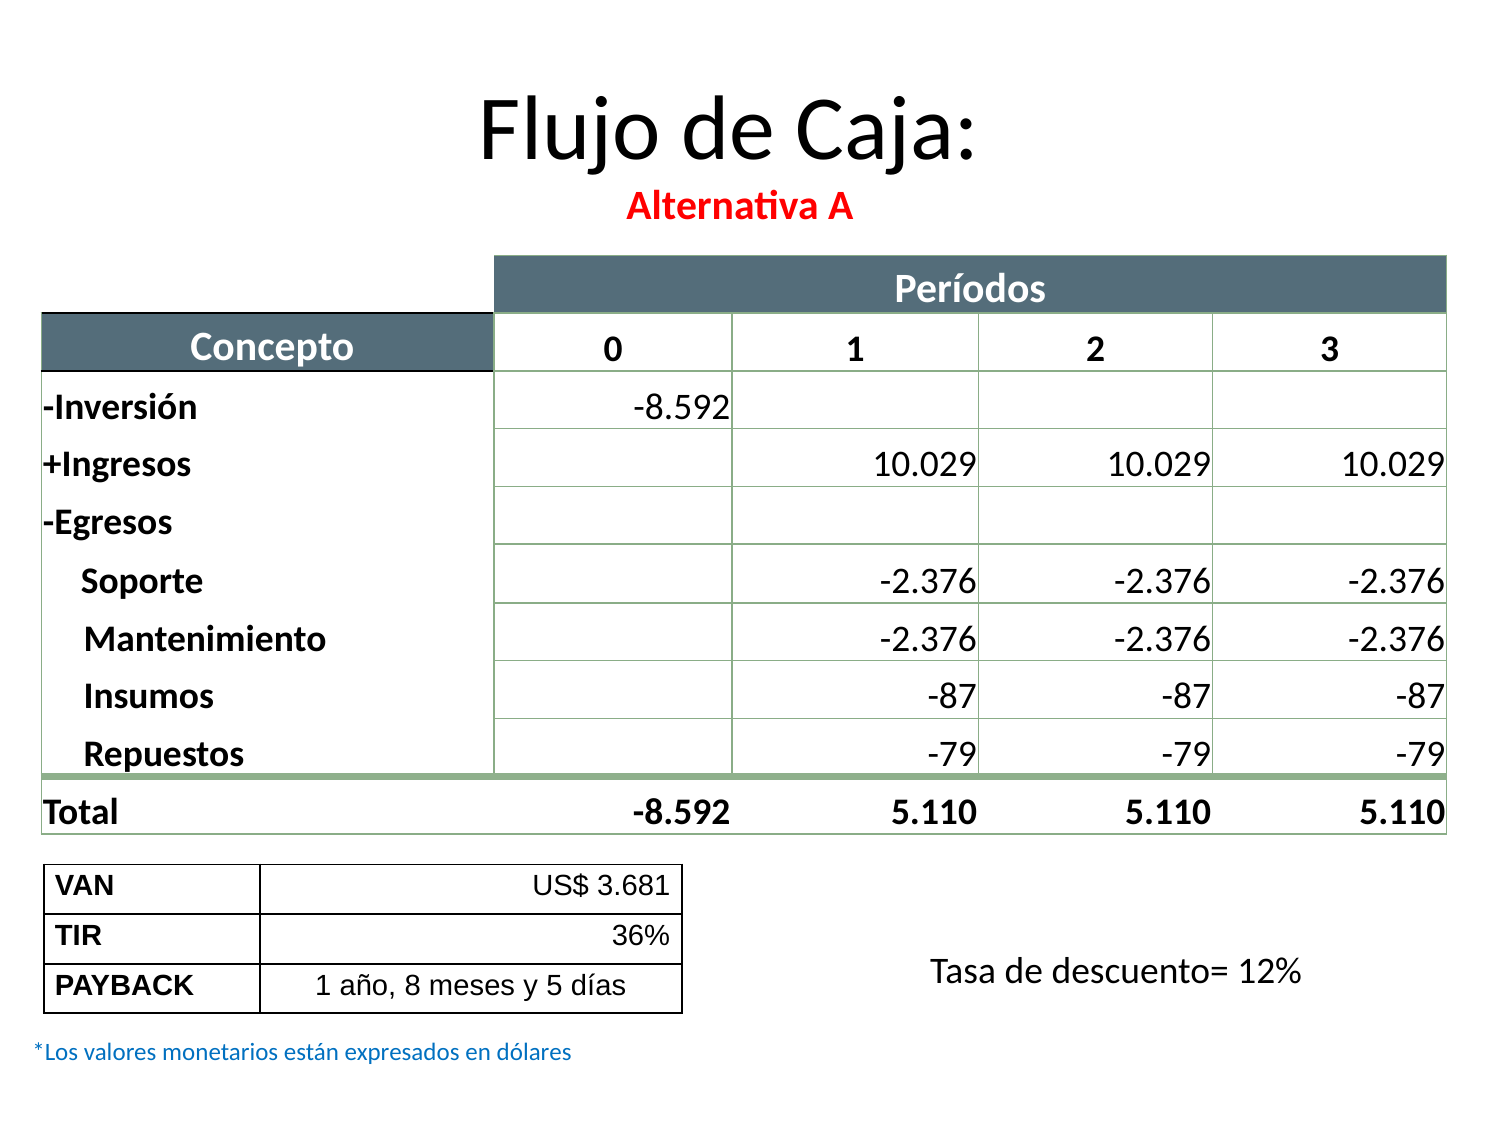

# Flujo de Caja: Alternativa A
|  | Períodos |  |  |  |
| --- | --- | --- | --- | --- |
| Concepto | 0 | 1 | 2 | 3 |
| -Inversión | -8.592 |  |  |  |
| +Ingresos |  | 10.029 | 10.029 | 10.029 |
| -Egresos |  |  |  |  |
| Soporte |  | -2.376 | -2.376 | -2.376 |
| Mantenimiento |  | -2.376 | -2.376 | -2.376 |
| Insumos |  | -87 | -87 | -87 |
| Repuestos |  | -79 | -79 | -79 |
| Total | -8.592 | 5.110 | 5.110 | 5.110 |
| VAN | US$ 3.681 |
| --- | --- |
| TIR | 36% |
| PAYBACK | 1 año, 8 meses y 5 días |
Tasa de descuento= 12%
*Los valores monetarios están expresados en dólares